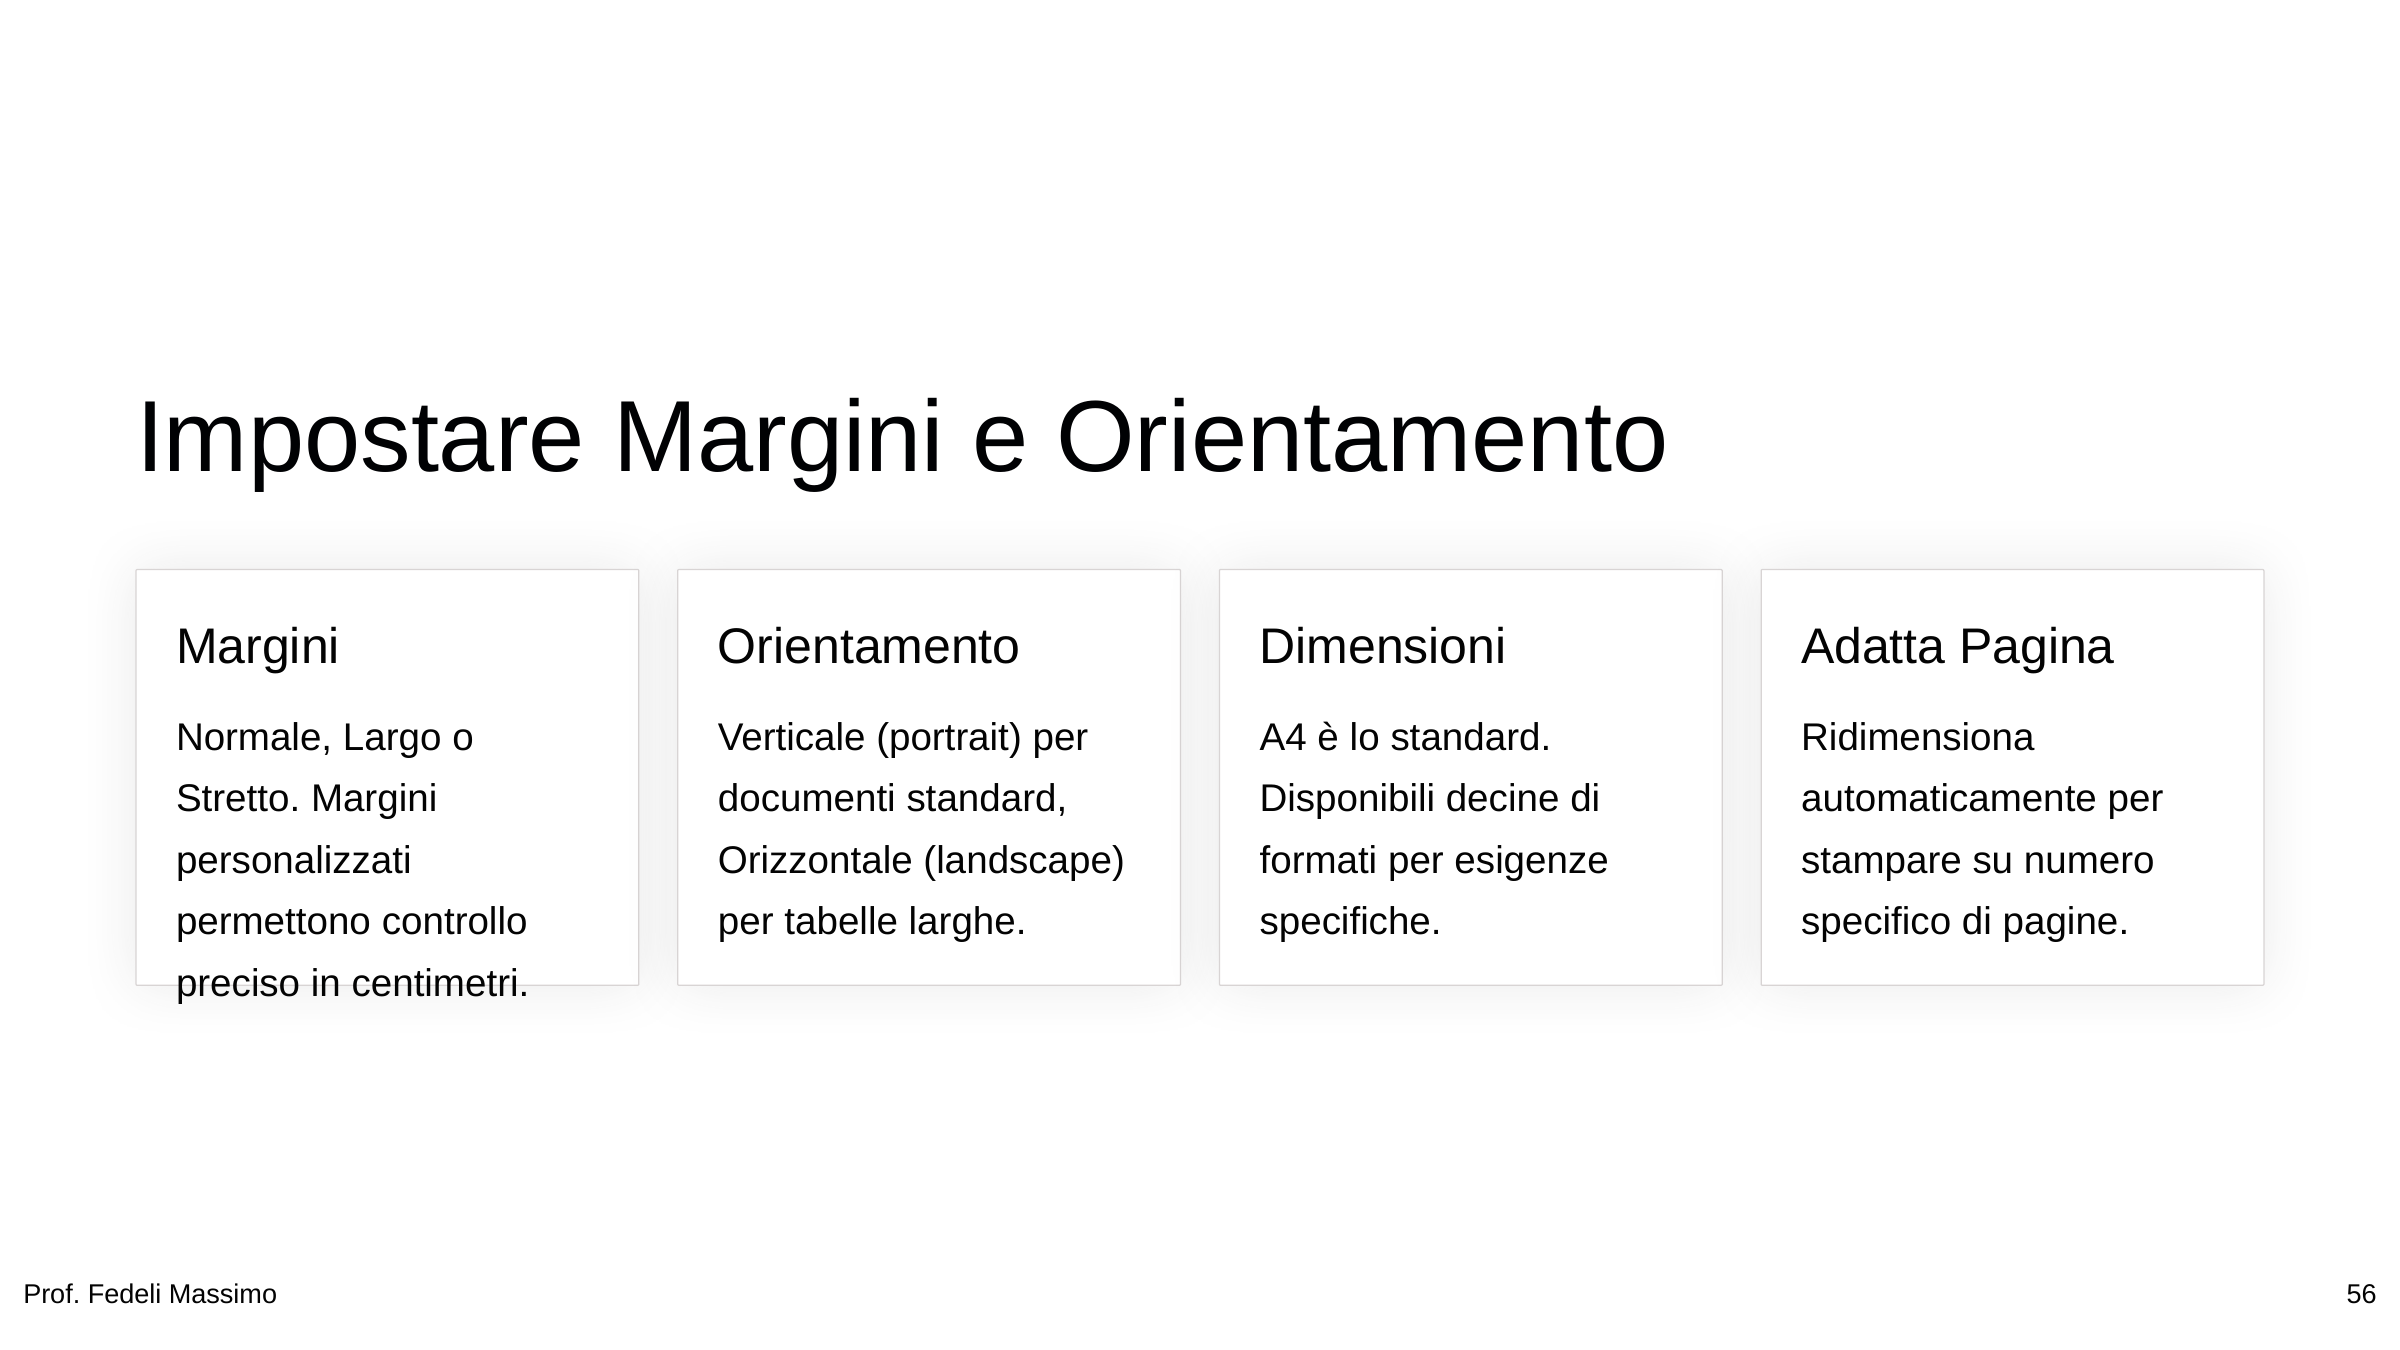

Impostare Margini e Orientamento

Margini
Orientamento
Dimensioni
Adatta Pagina
Normale, Largo o Stretto. Margini personalizzati permettono controllo preciso in centimetri.
Verticale (portrait) per documenti standard, Orizzontale (landscape) per tabelle larghe.
A4 è lo standard. Disponibili decine di formati per esigenze specifiche.
Ridimensiona automaticamente per stampare su numero specifico di pagine.
Prof. Fedeli Massimo
56